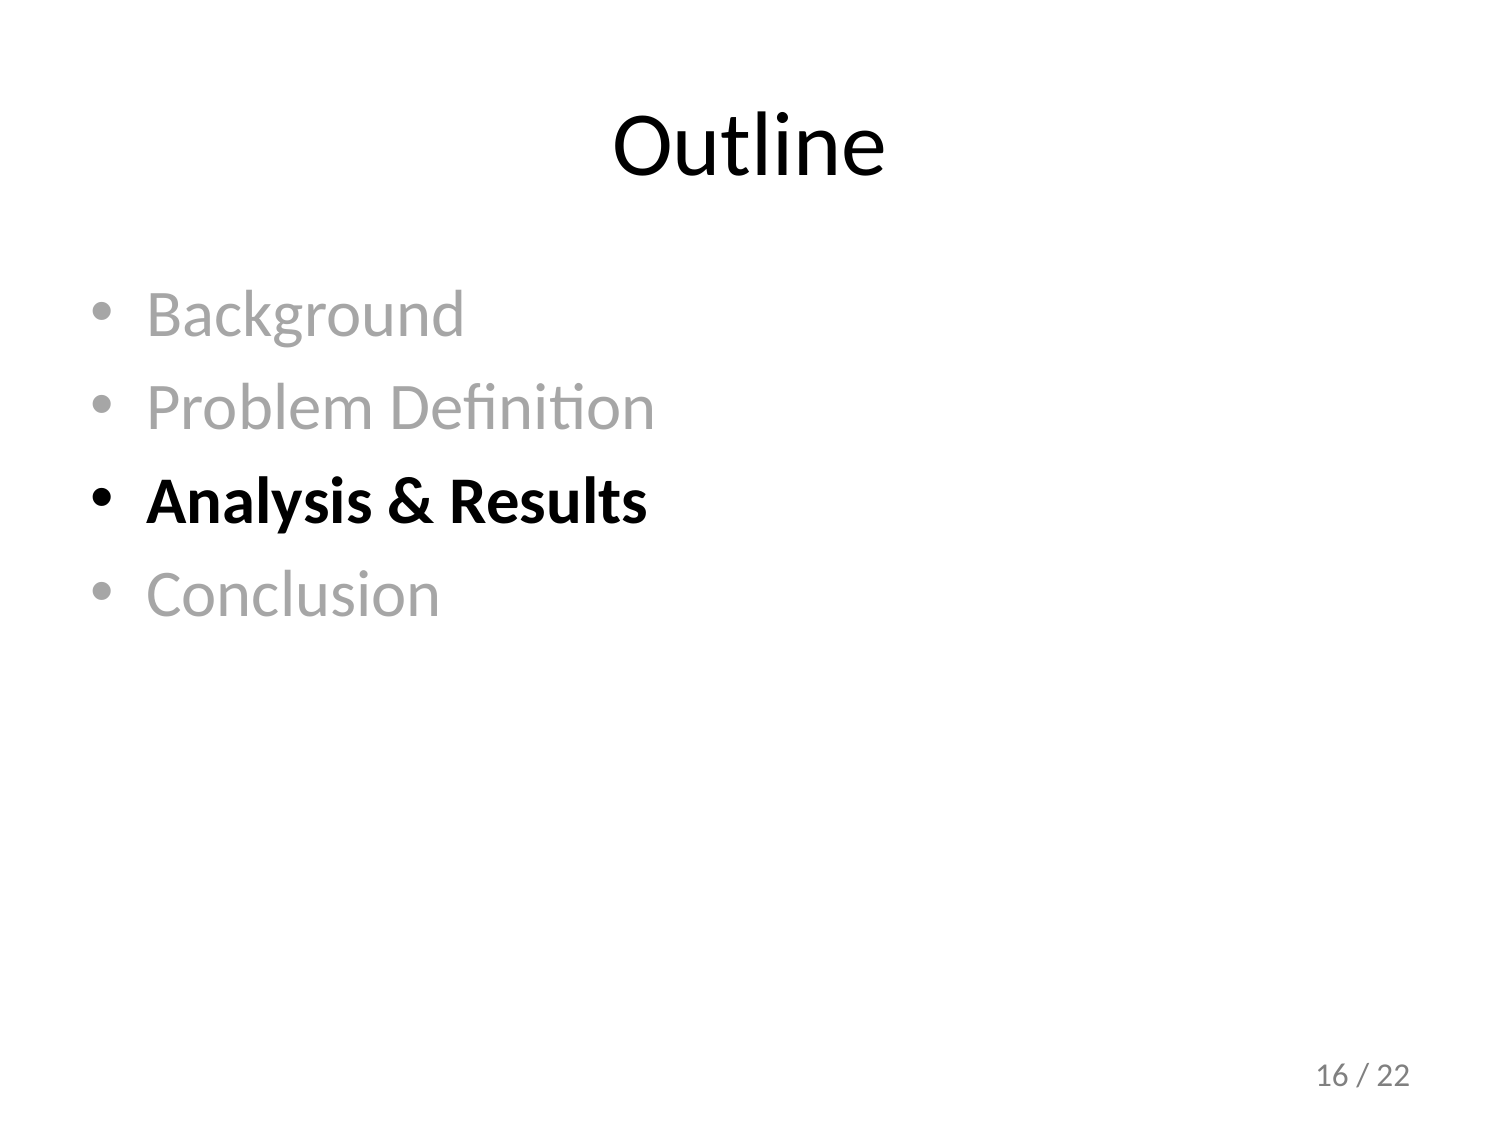

# Outline
Background
Problem Definition
Analysis & Results
Conclusion
16 / 22